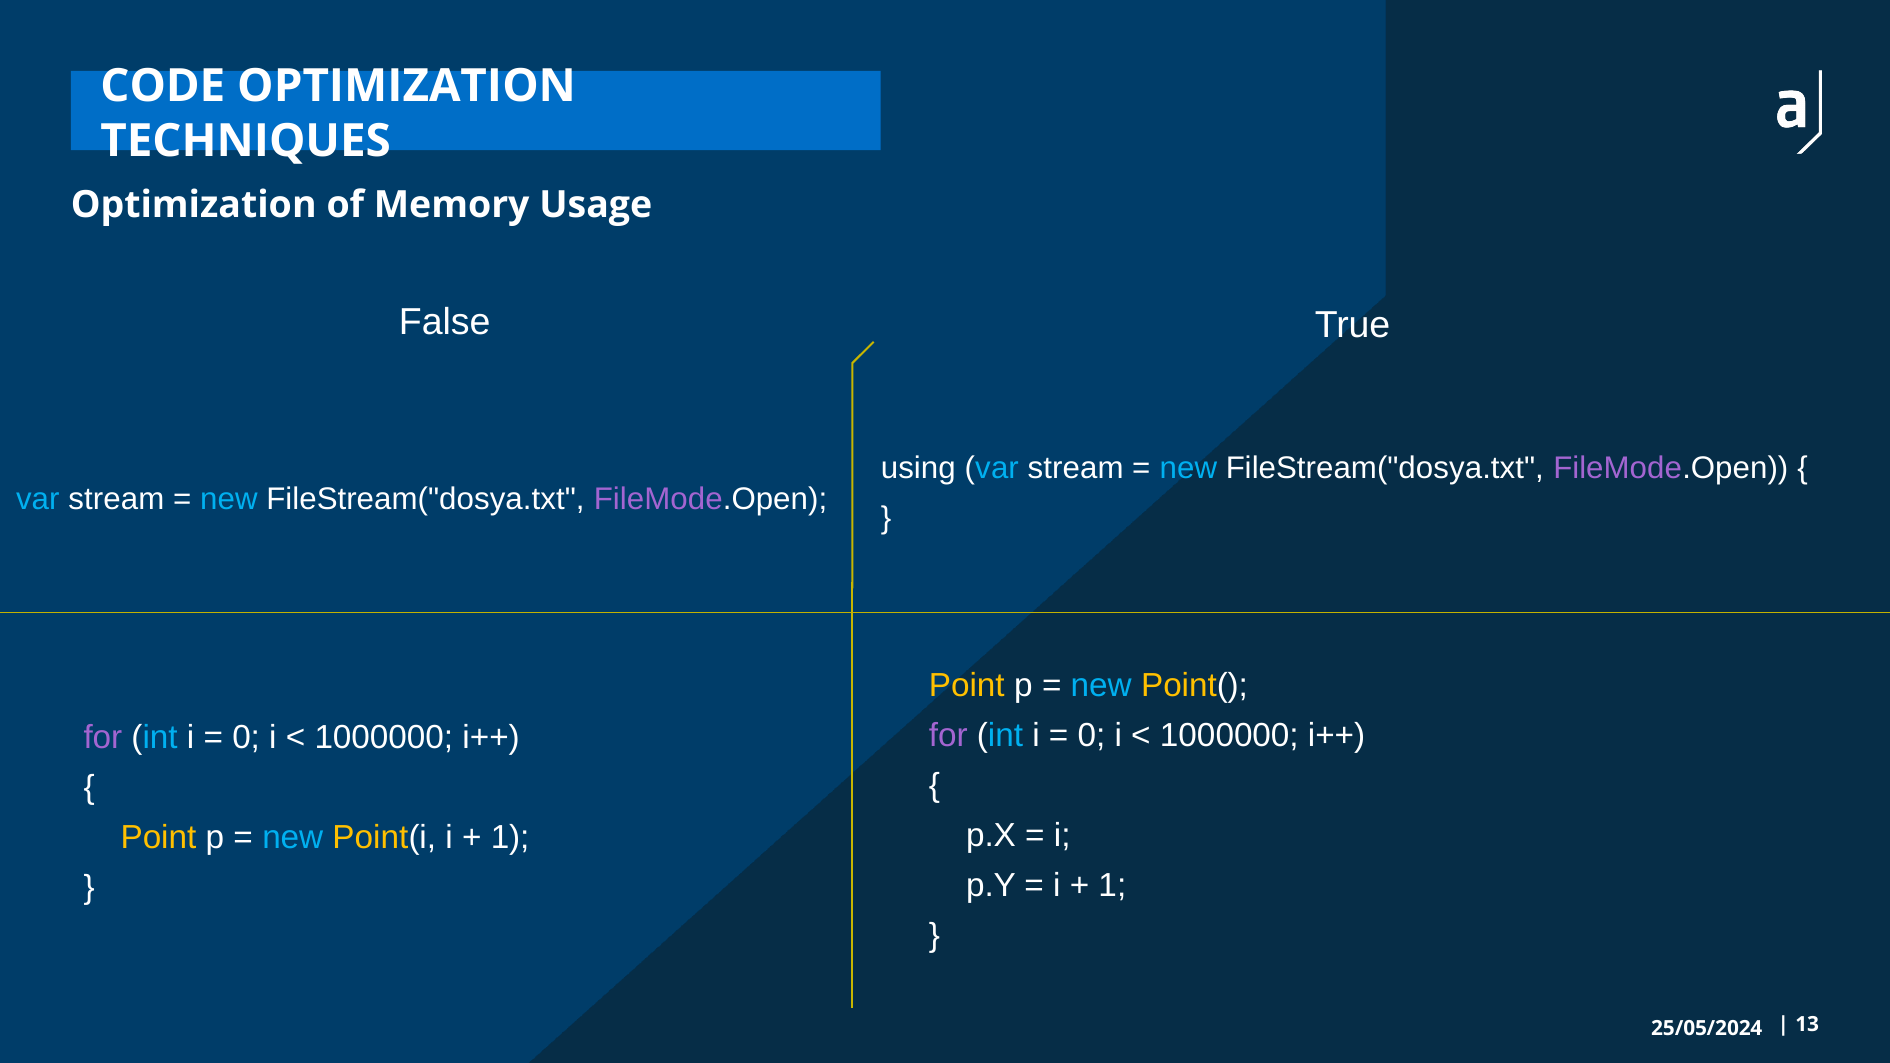

# Code Optimization Techniques
Optimization of Memory Usage
False
True
using (var stream = new FileStream("dosya.txt", FileMode.Open)) {
}
var stream = new FileStream("dosya.txt", FileMode.Open);
Point p = new Point();
for (int i = 0; i < 1000000; i++)
{
    p.X = i;
    p.Y = i + 1;
}

for (int i = 0; i < 1000000; i++)
{
    Point p = new Point(i, i + 1);
}

25/05/2024
|	13